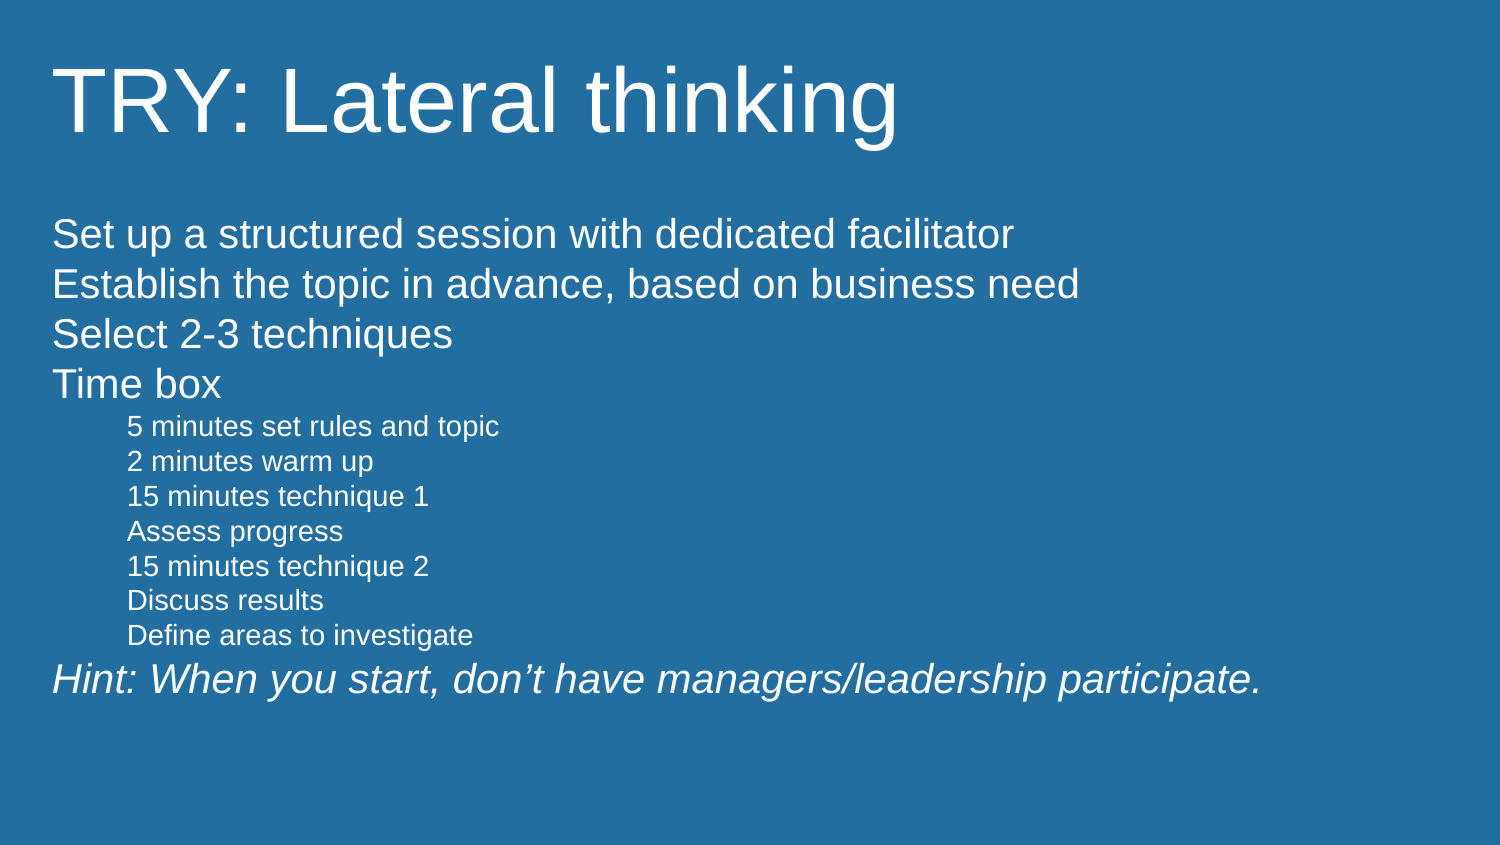

TRY: Lateral thinking
Set up a structured session with dedicated facilitator
Establish the topic in advance, based on business need
Select 2-3 techniques
Time box
5 minutes set rules and topic
2 minutes warm up
15 minutes technique 1
Assess progress
15 minutes technique 2
Discuss results
Define areas to investigate
Hint: When you start, don’t have managers/leadership participate.